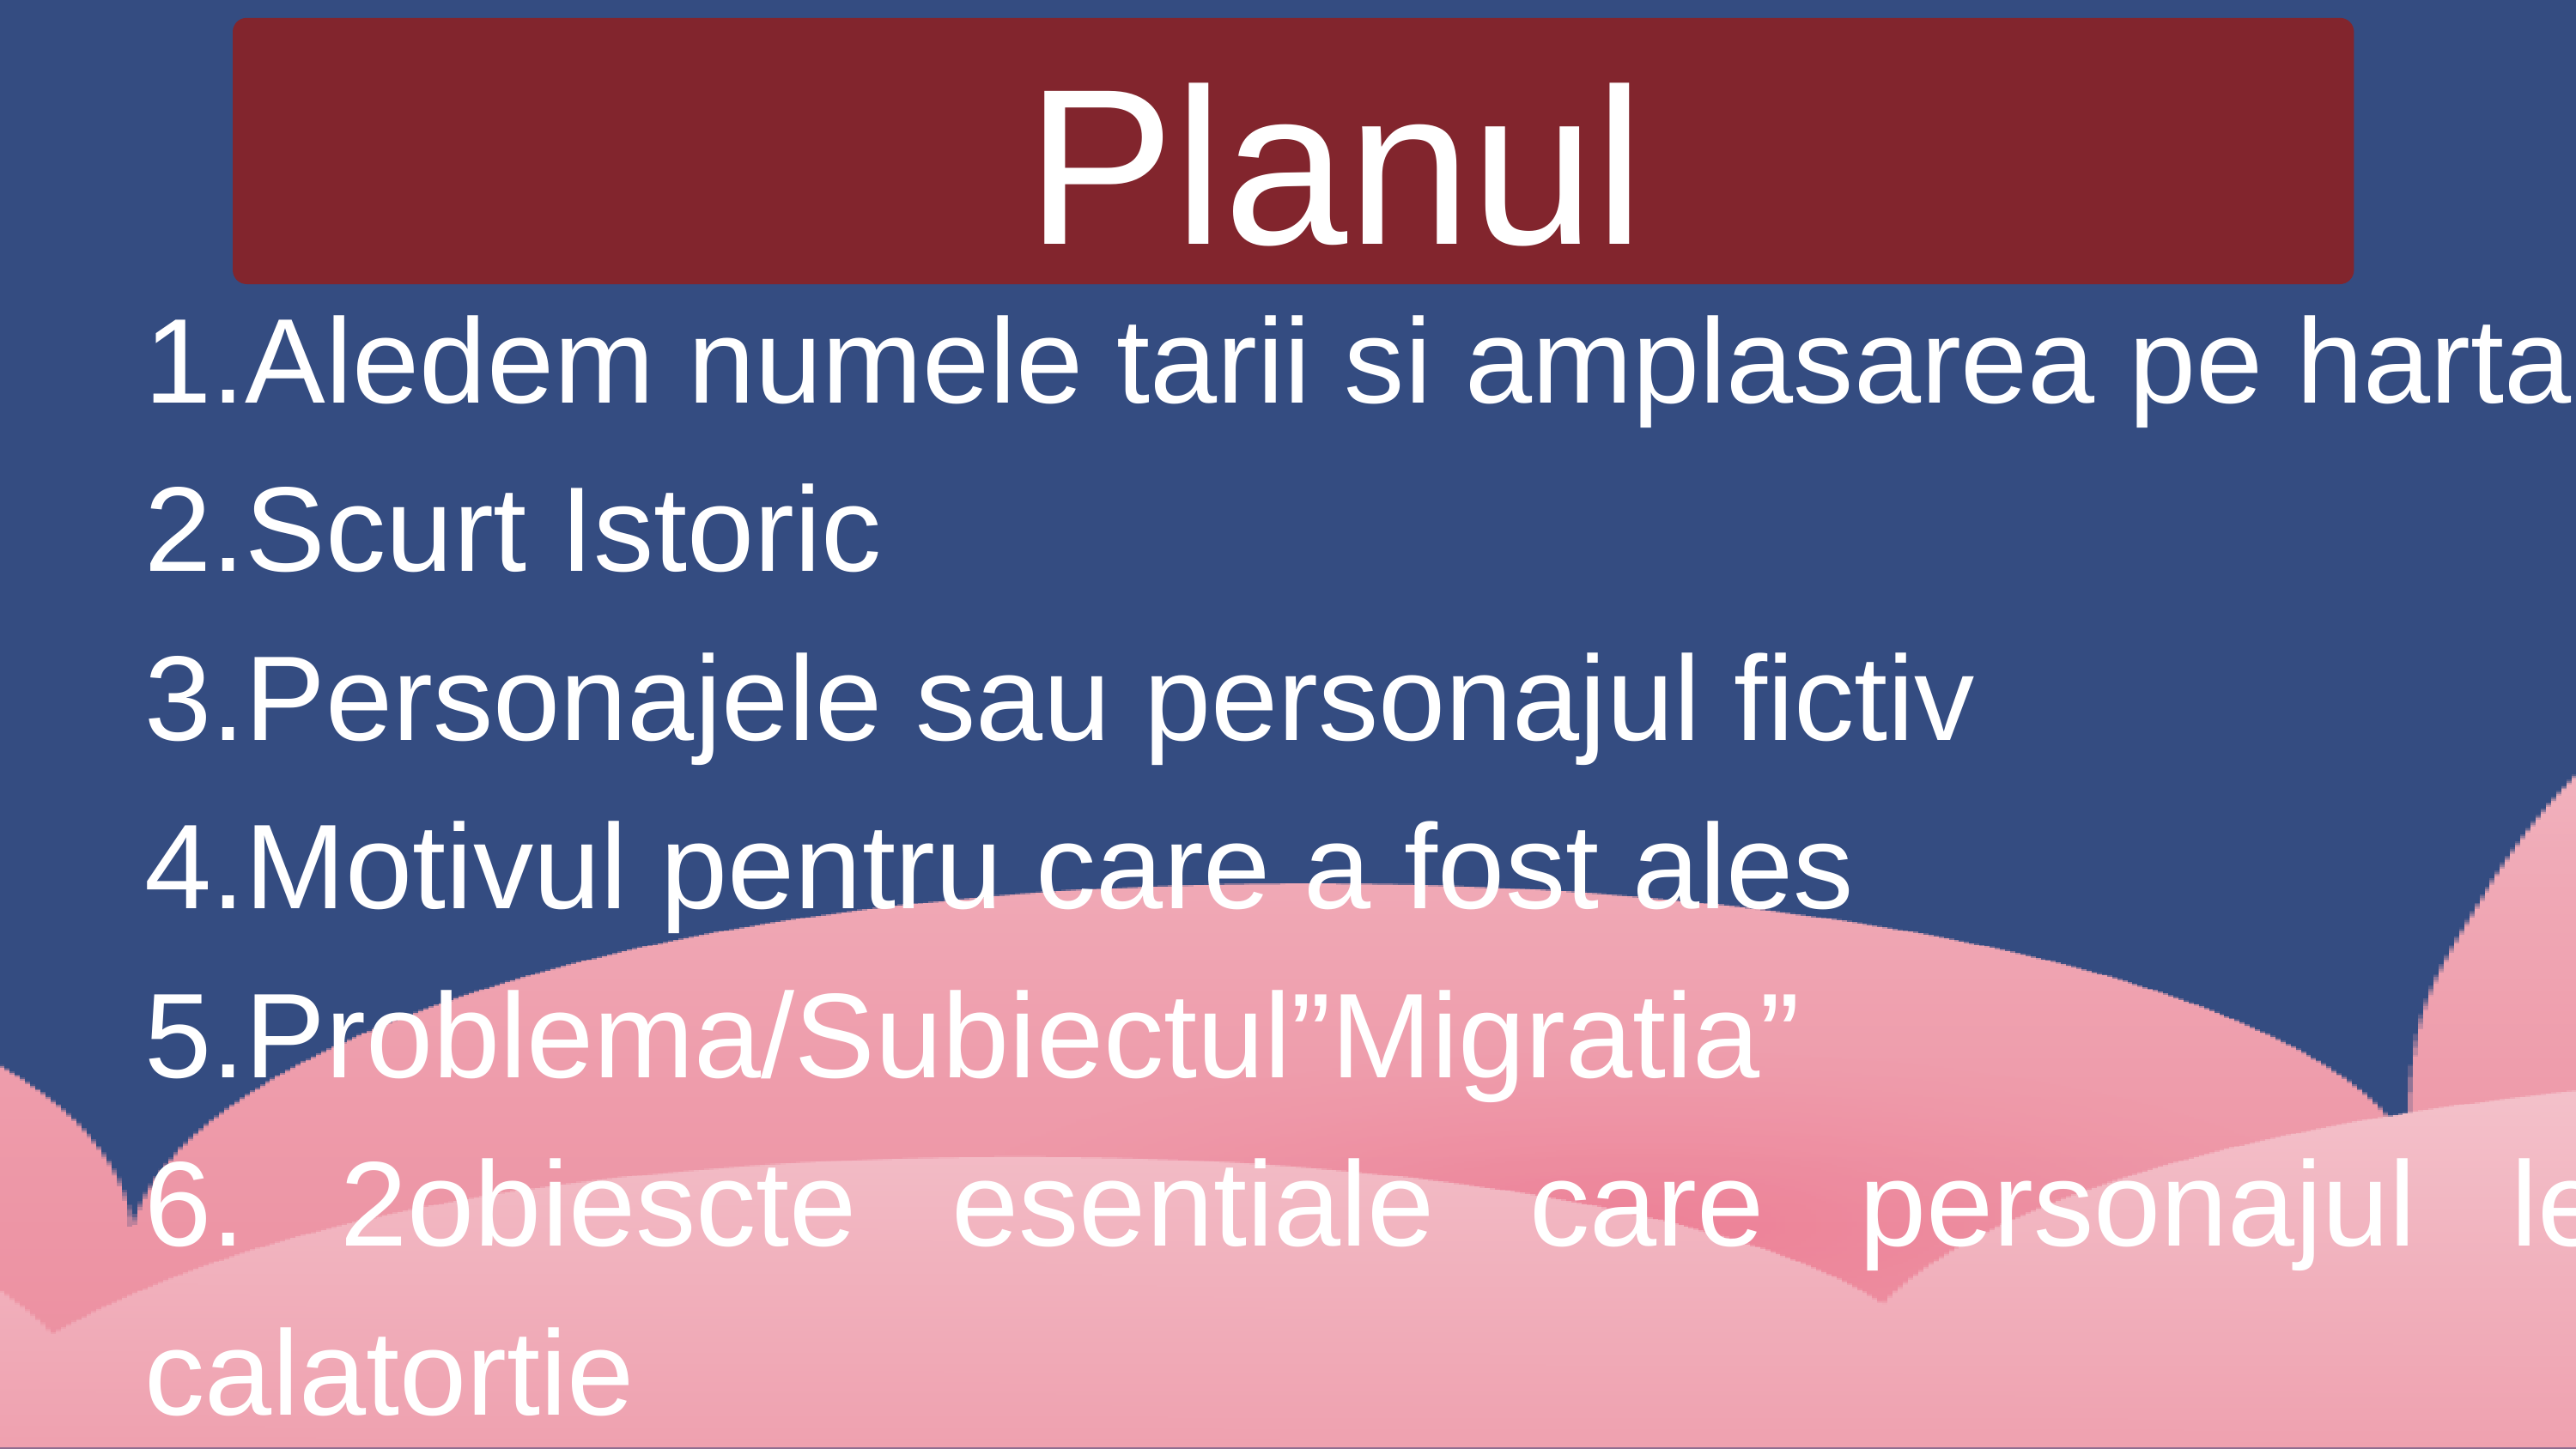

Planul

1.Aledem numele tarii si amplasarea pe harta
2.Scurt Istoric
3.Personajele sau personajul fictiv
4.Motivul pentru care a fost ales
5.Problema/Subiectul”Migratia”
6. 2obiescte esentiale care personajul le ia in calatortie
7.Ce anume vor regreta din tot ceea ce a ramas in urma